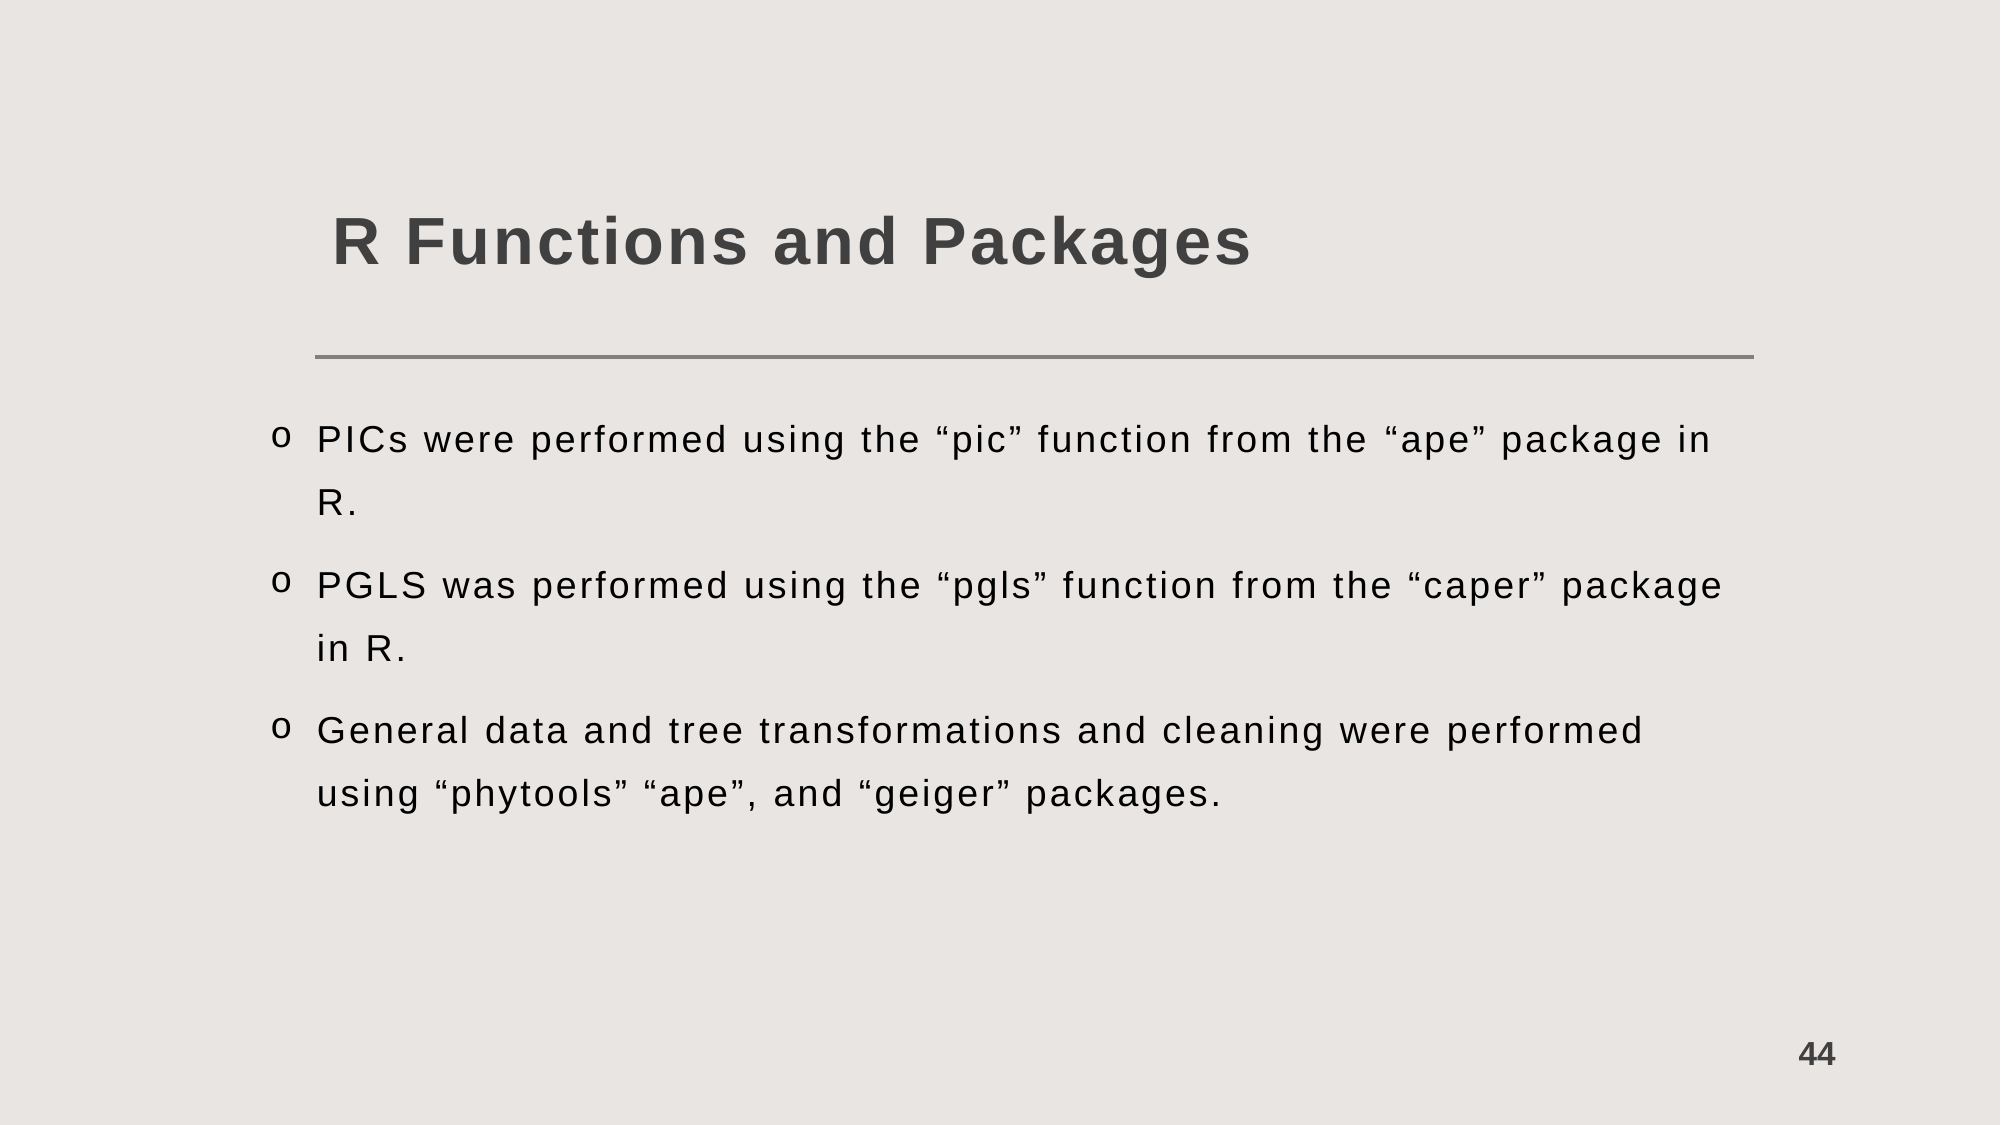

# R Functions and Packages
PICs were performed using the “pic” function from the “ape” package in R.
PGLS was performed using the “pgls” function from the “caper” package in R.
General data and tree transformations and cleaning were performed using “phytools” “ape”, and “geiger” packages.
44